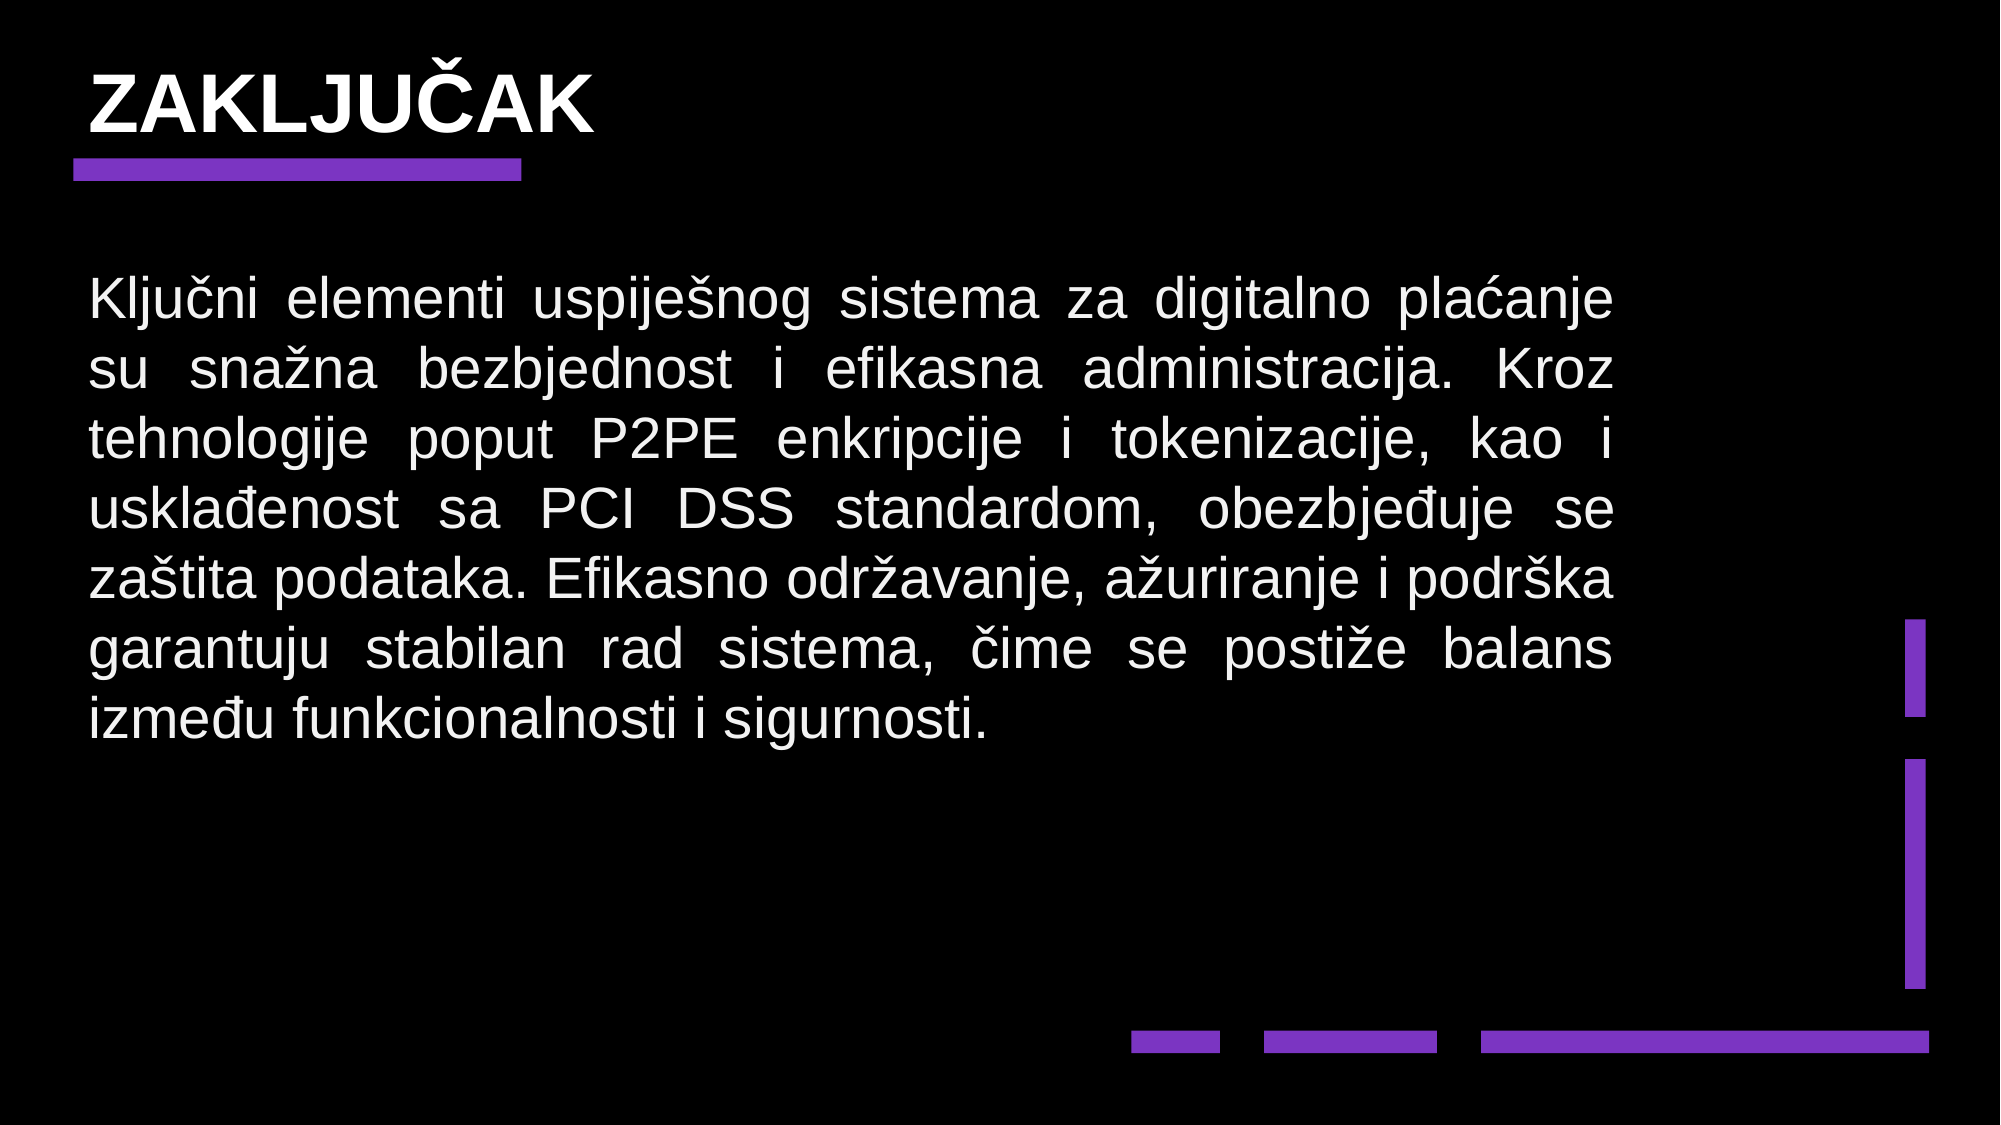

ZAKLJUČAK

Ključni elementi uspiješnog sistema za digitalno plaćanje su snažna bezbjednost i efikasna administracija. Kroz tehnologije poput P2PE enkripcije i tokenizacije, kao i usklađenost sa PCI DSS standardom, obezbjeđuje se zaštita podataka. Efikasno održavanje, ažuriranje i podrška garantuju stabilan rad sistema, čime se postiže balans između funkcionalnosti i sigurnosti.